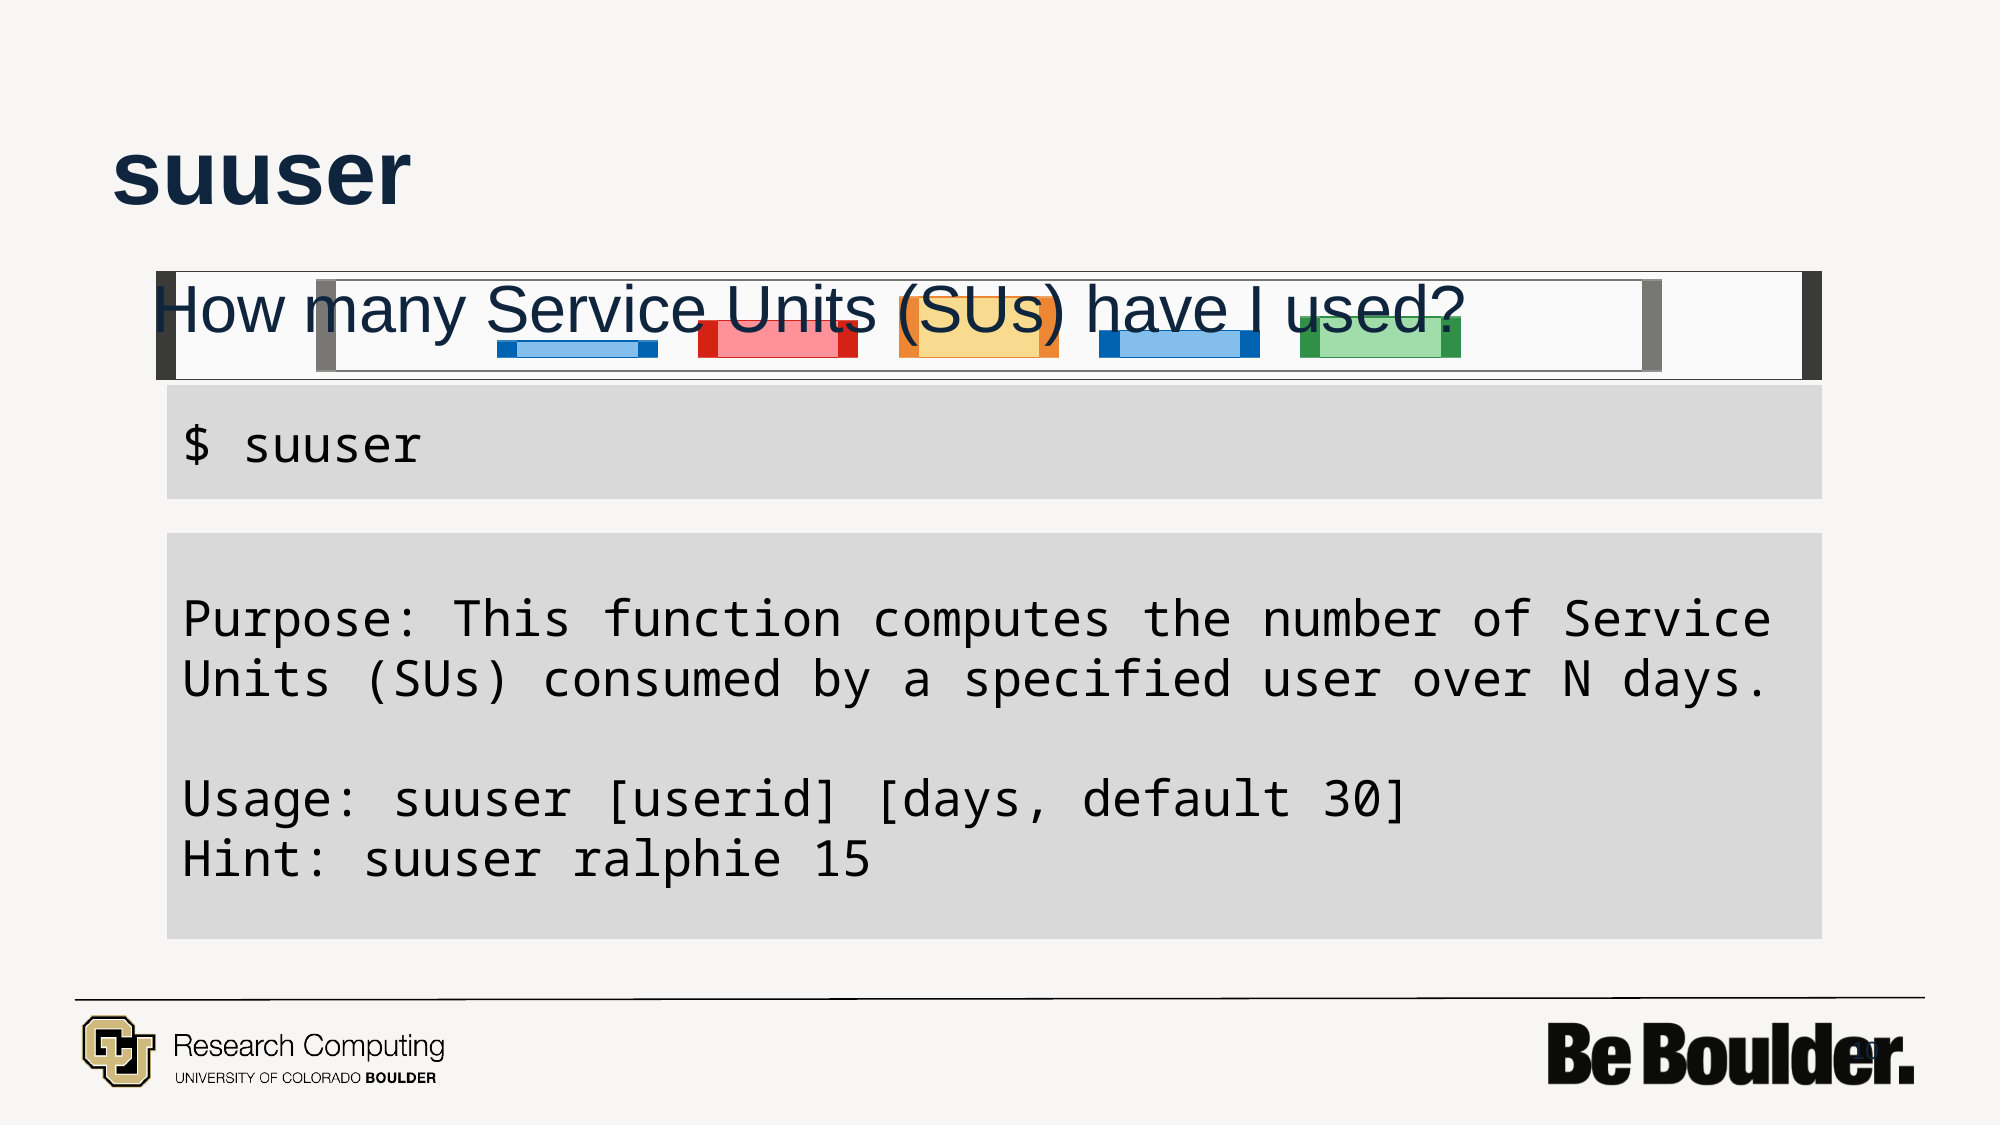

# suuser
   How many Service Units (SUs) have I used?

$ suuser
Purpose: This function computes the number of Service Units (SUs) consumed by a specified user over N days.

Usage: suuser [userid] [days, default 30]
Hint: suuser ralphie 15
10